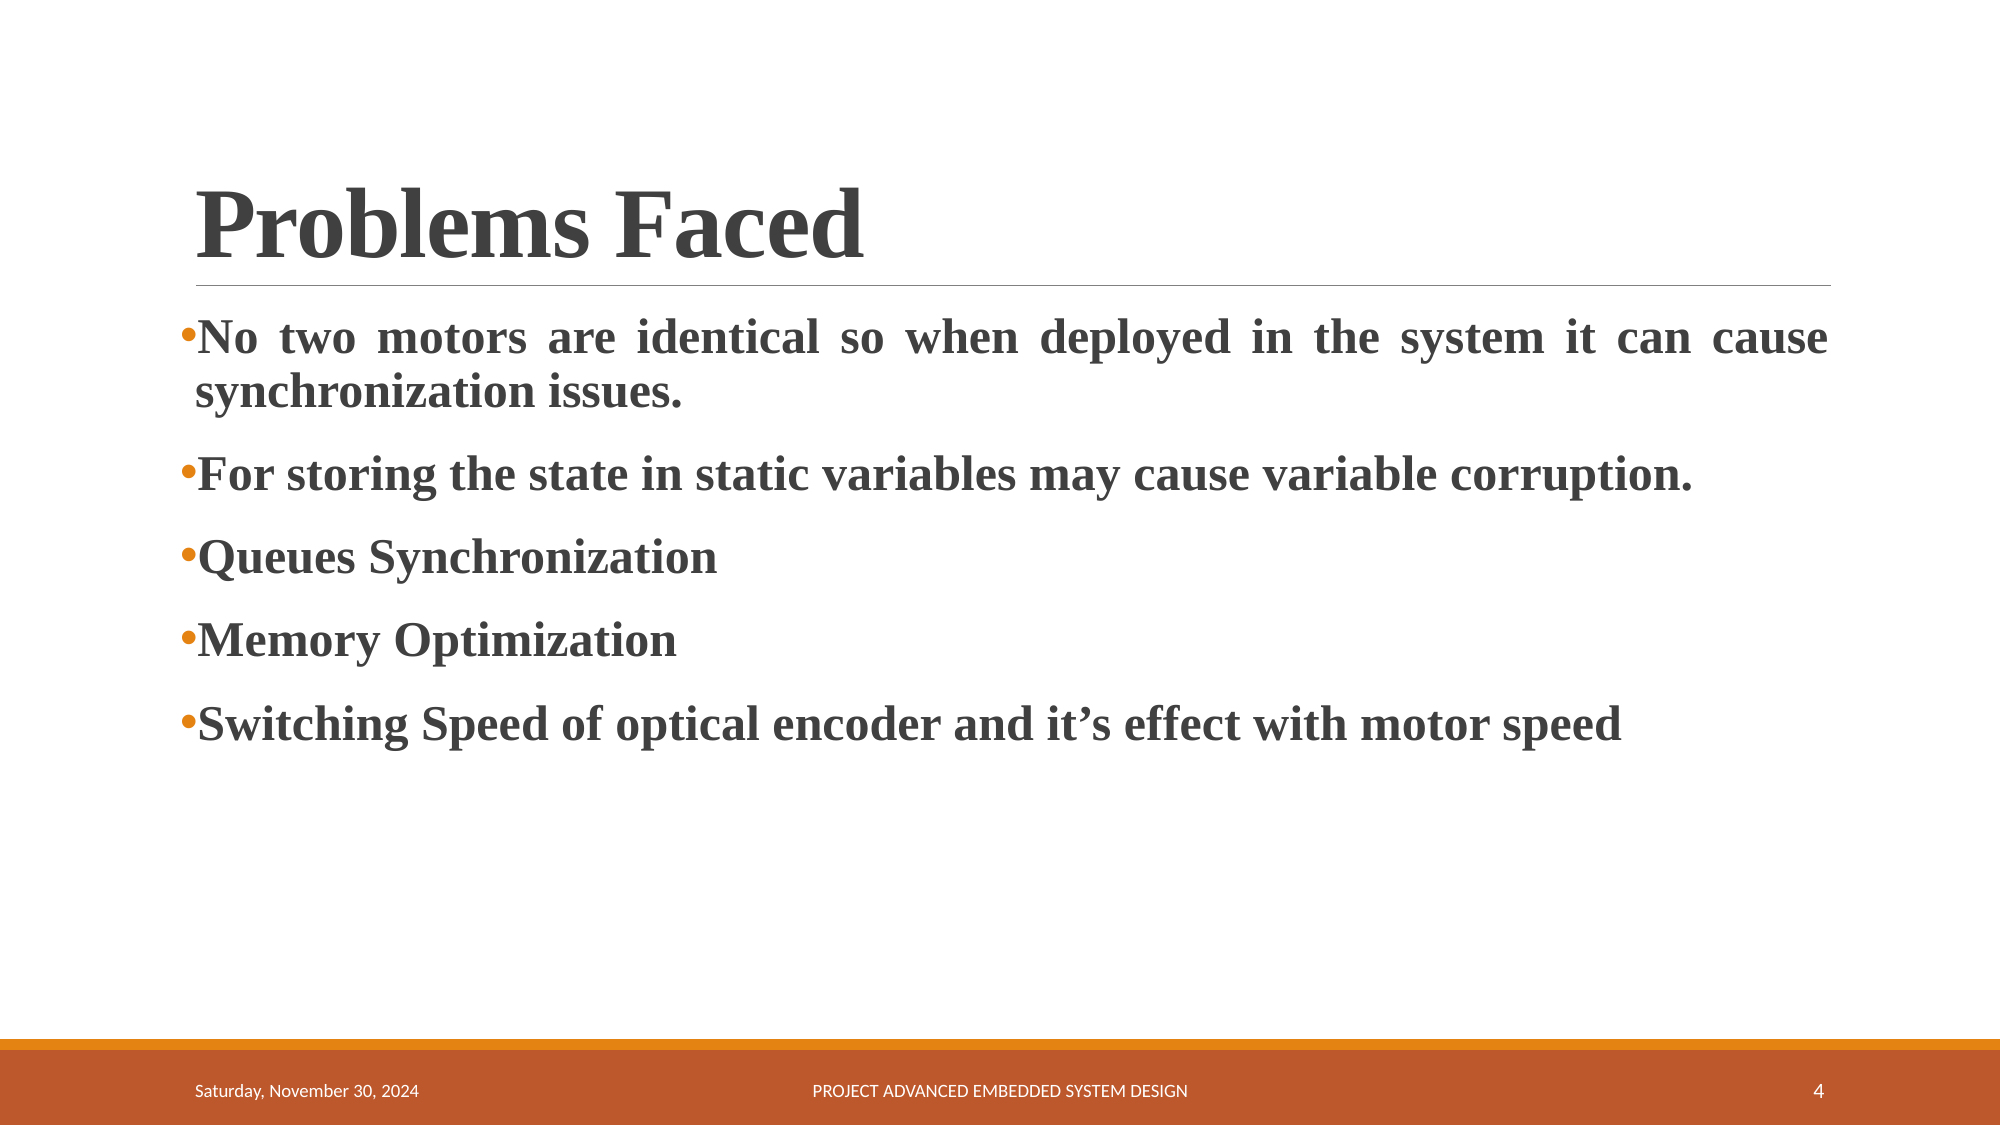

# Problems Faced
No two motors are identical so when deployed in the system it can cause synchronization issues.
For storing the state in static variables may cause variable corruption.
Queues Synchronization
Memory Optimization
Switching Speed of optical encoder and it’s effect with motor speed

Saturday, November 30, 2024
Project Advanced Embedded System Design
4